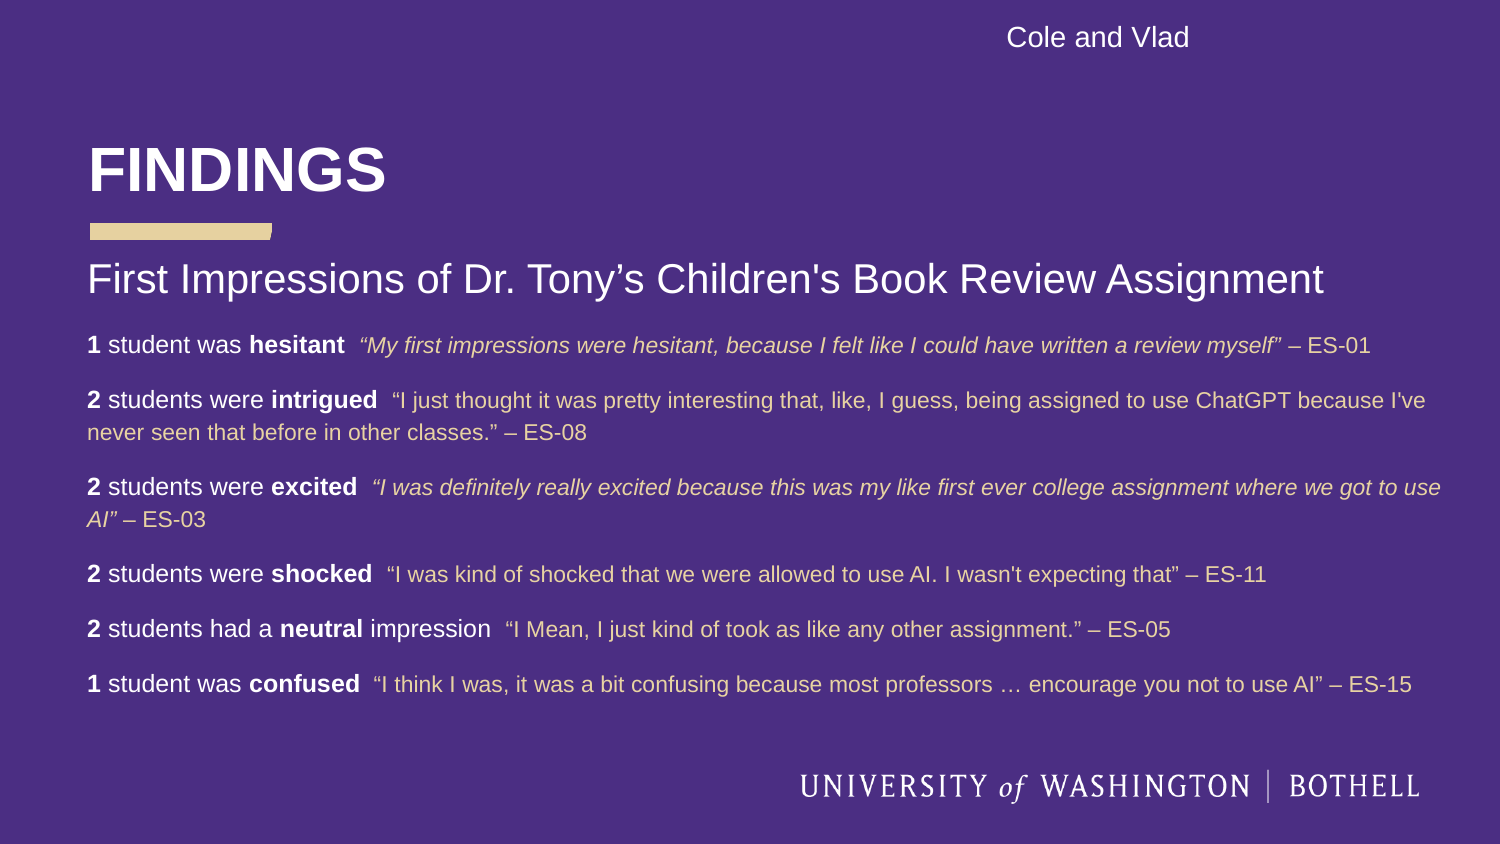

Cole and Vlad
# FINDINGS
First Impressions of Dr. Tony’s Children's Book Review Assignment
1 student was hesitant  “My first impressions were hesitant, because I felt like I could have written a review myself” – ES-01
2 students were intrigued  “I just thought it was pretty interesting that, like, I guess, being assigned to use ChatGPT because I've never seen that before in other classes.” – ES-08
2 students were excited  “I was definitely really excited because this was my like first ever college assignment where we got to use AI” – ES-03
2 students were shocked  “I was kind of shocked that we were allowed to use AI. I wasn't expecting that” – ES-11
2 students had a neutral impression  “I Mean, I just kind of took as like any other assignment.” – ES-05
1 student was confused  “I think I was, it was a bit confusing because most professors … encourage you not to use AI” – ES-15